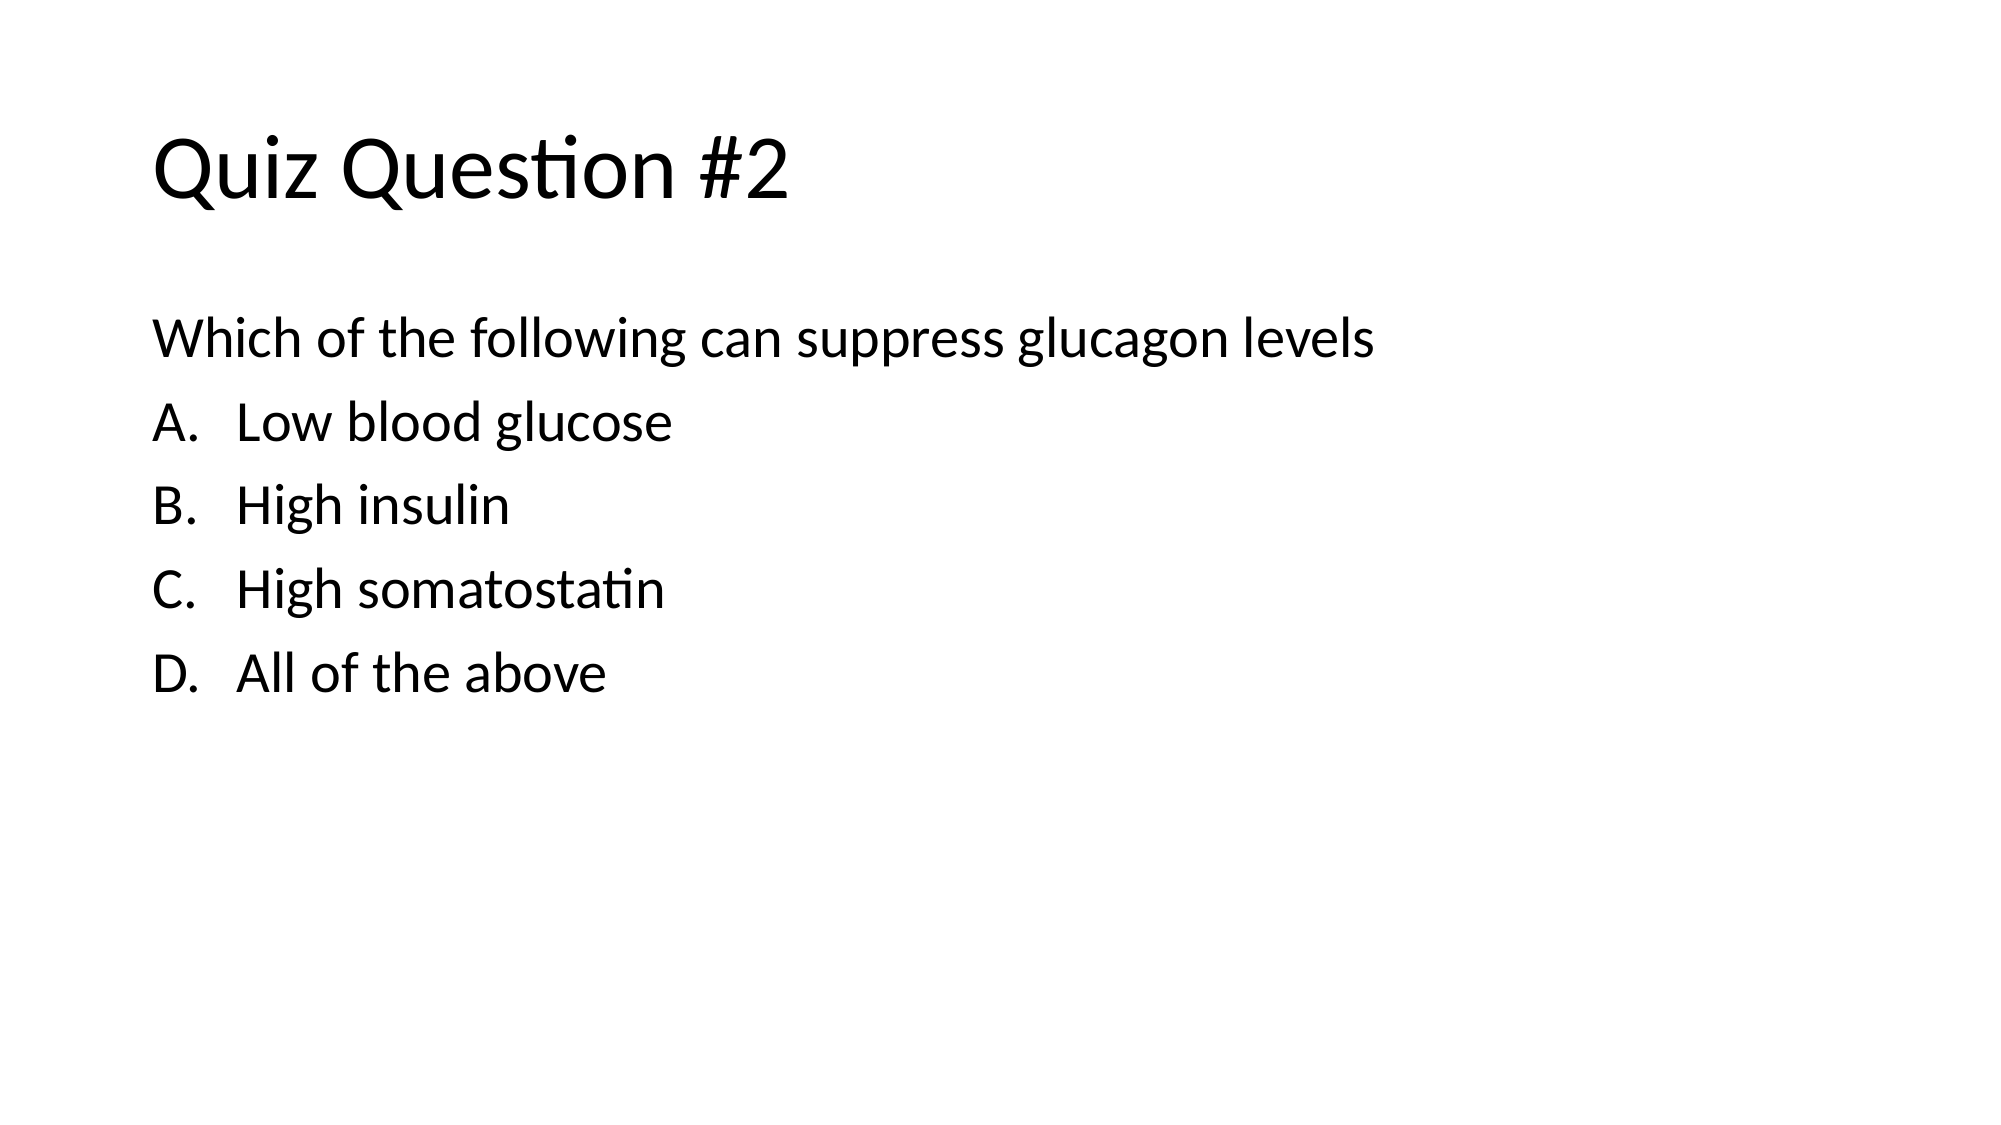

# Quiz Question #2
Which of the following can suppress glucagon levels
Low blood glucose
High insulin
High somatostatin
All of the above